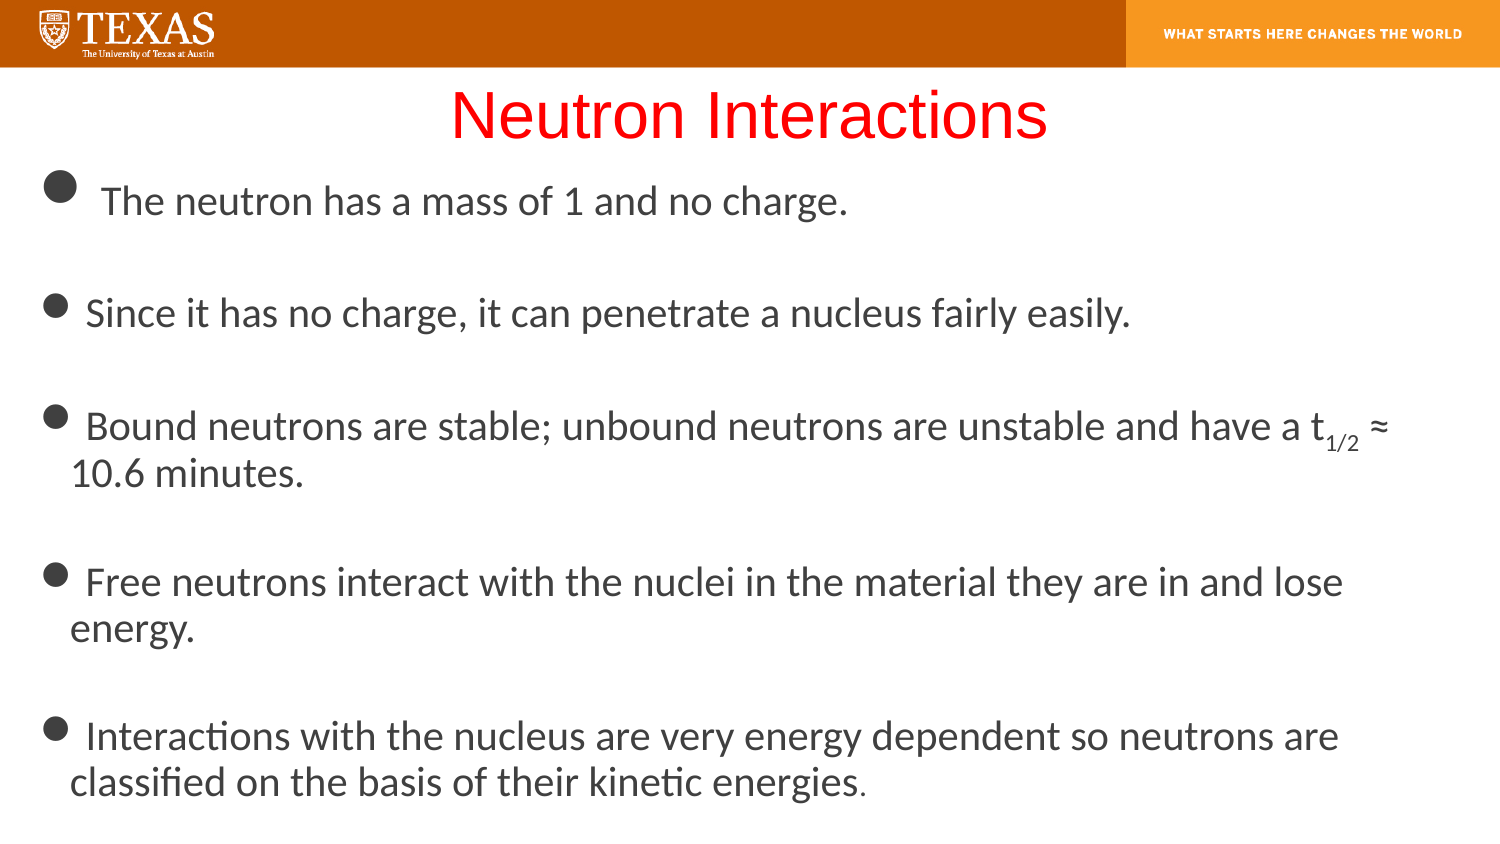

# Neutron Interactions
 The neutron has a mass of 1 and no charge.

 Since it has no charge, it can penetrate a nucleus fairly easily.

 Bound neutrons are stable; unbound neutrons are unstable and have a t1/2 ≈ 10.6 minutes.

 Free neutrons interact with the nuclei in the material they are in and lose energy.

 Interactions with the nucleus are very energy dependent so neutrons are classified on the basis of their kinetic energies.